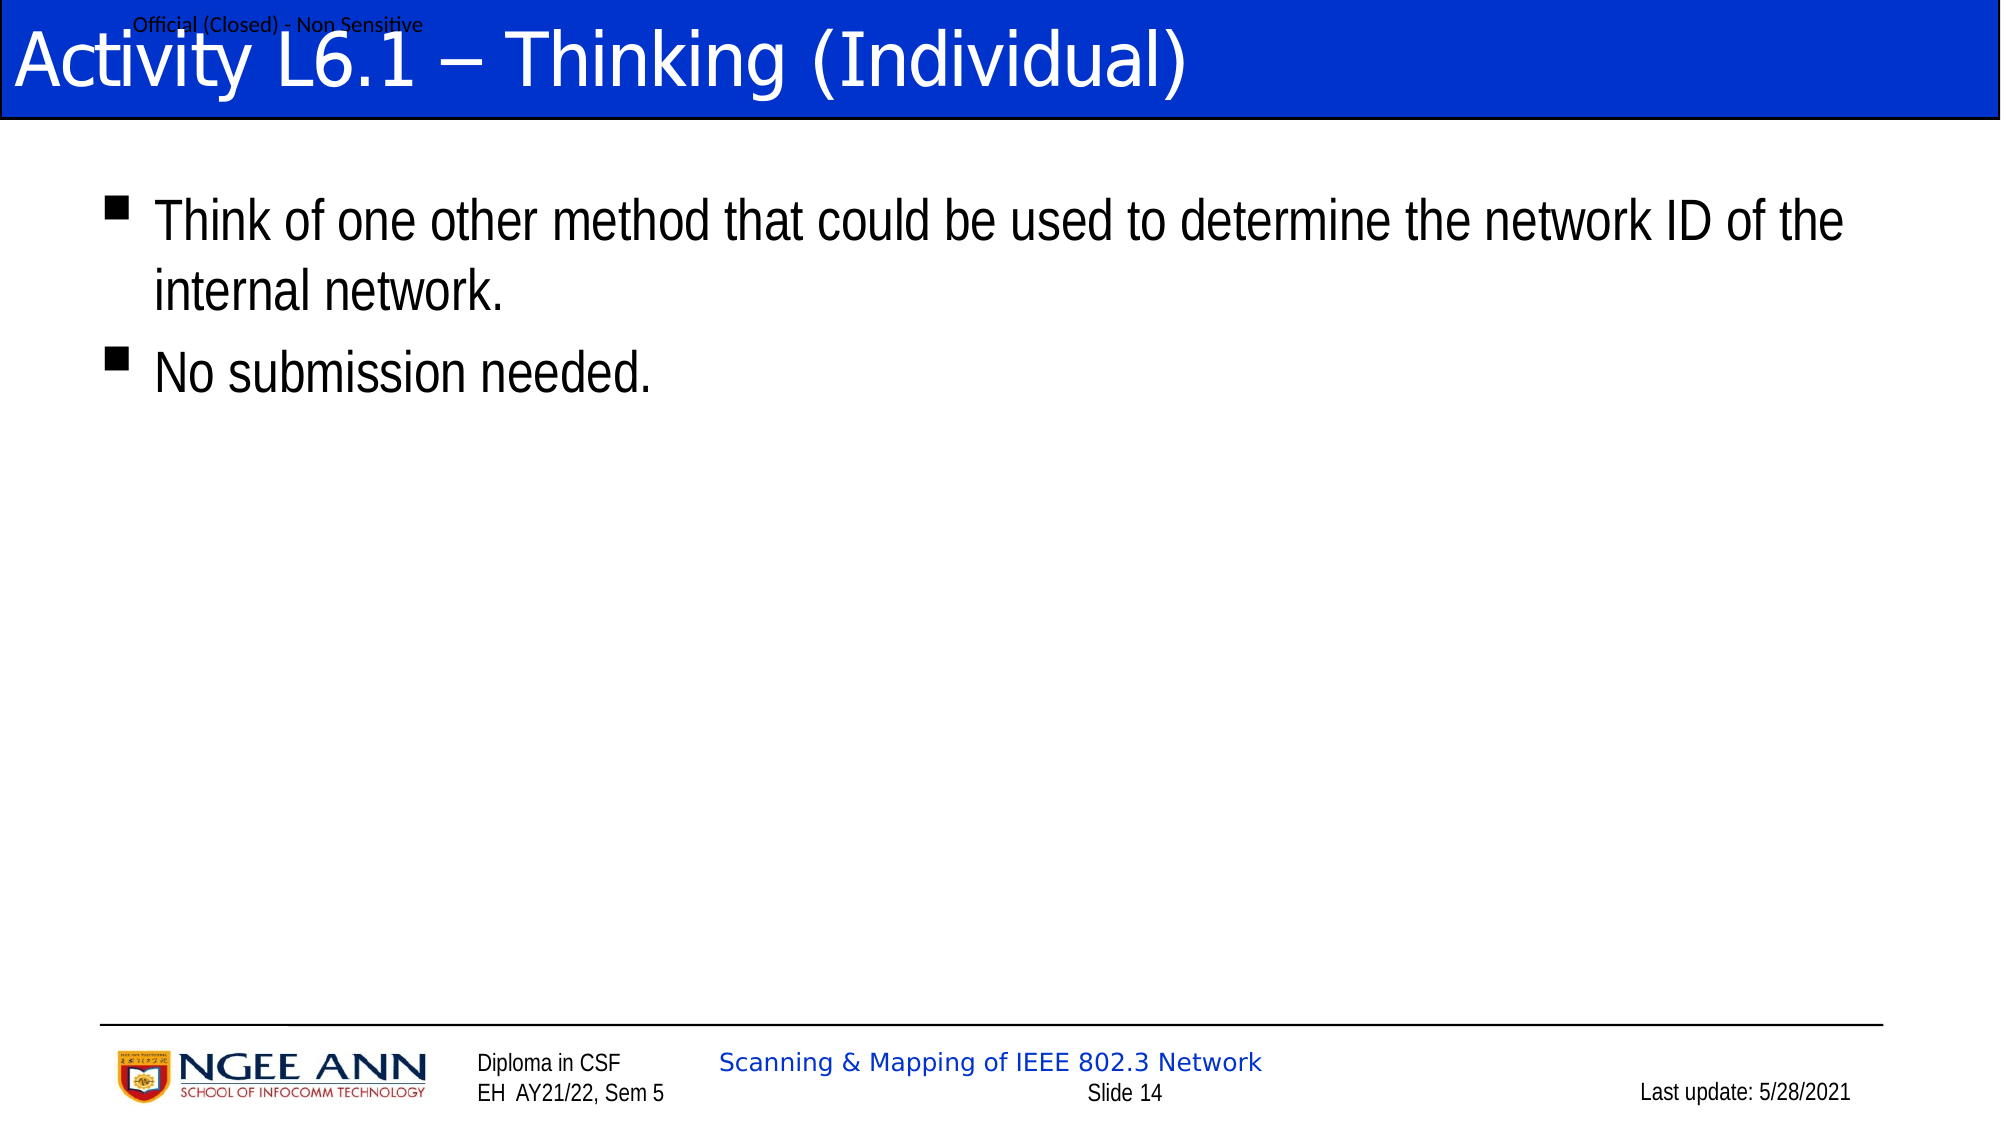

# Activity L6.1 – Thinking (Individual)
Think of one other method that could be used to determine the network ID of the internal network.
No submission needed.